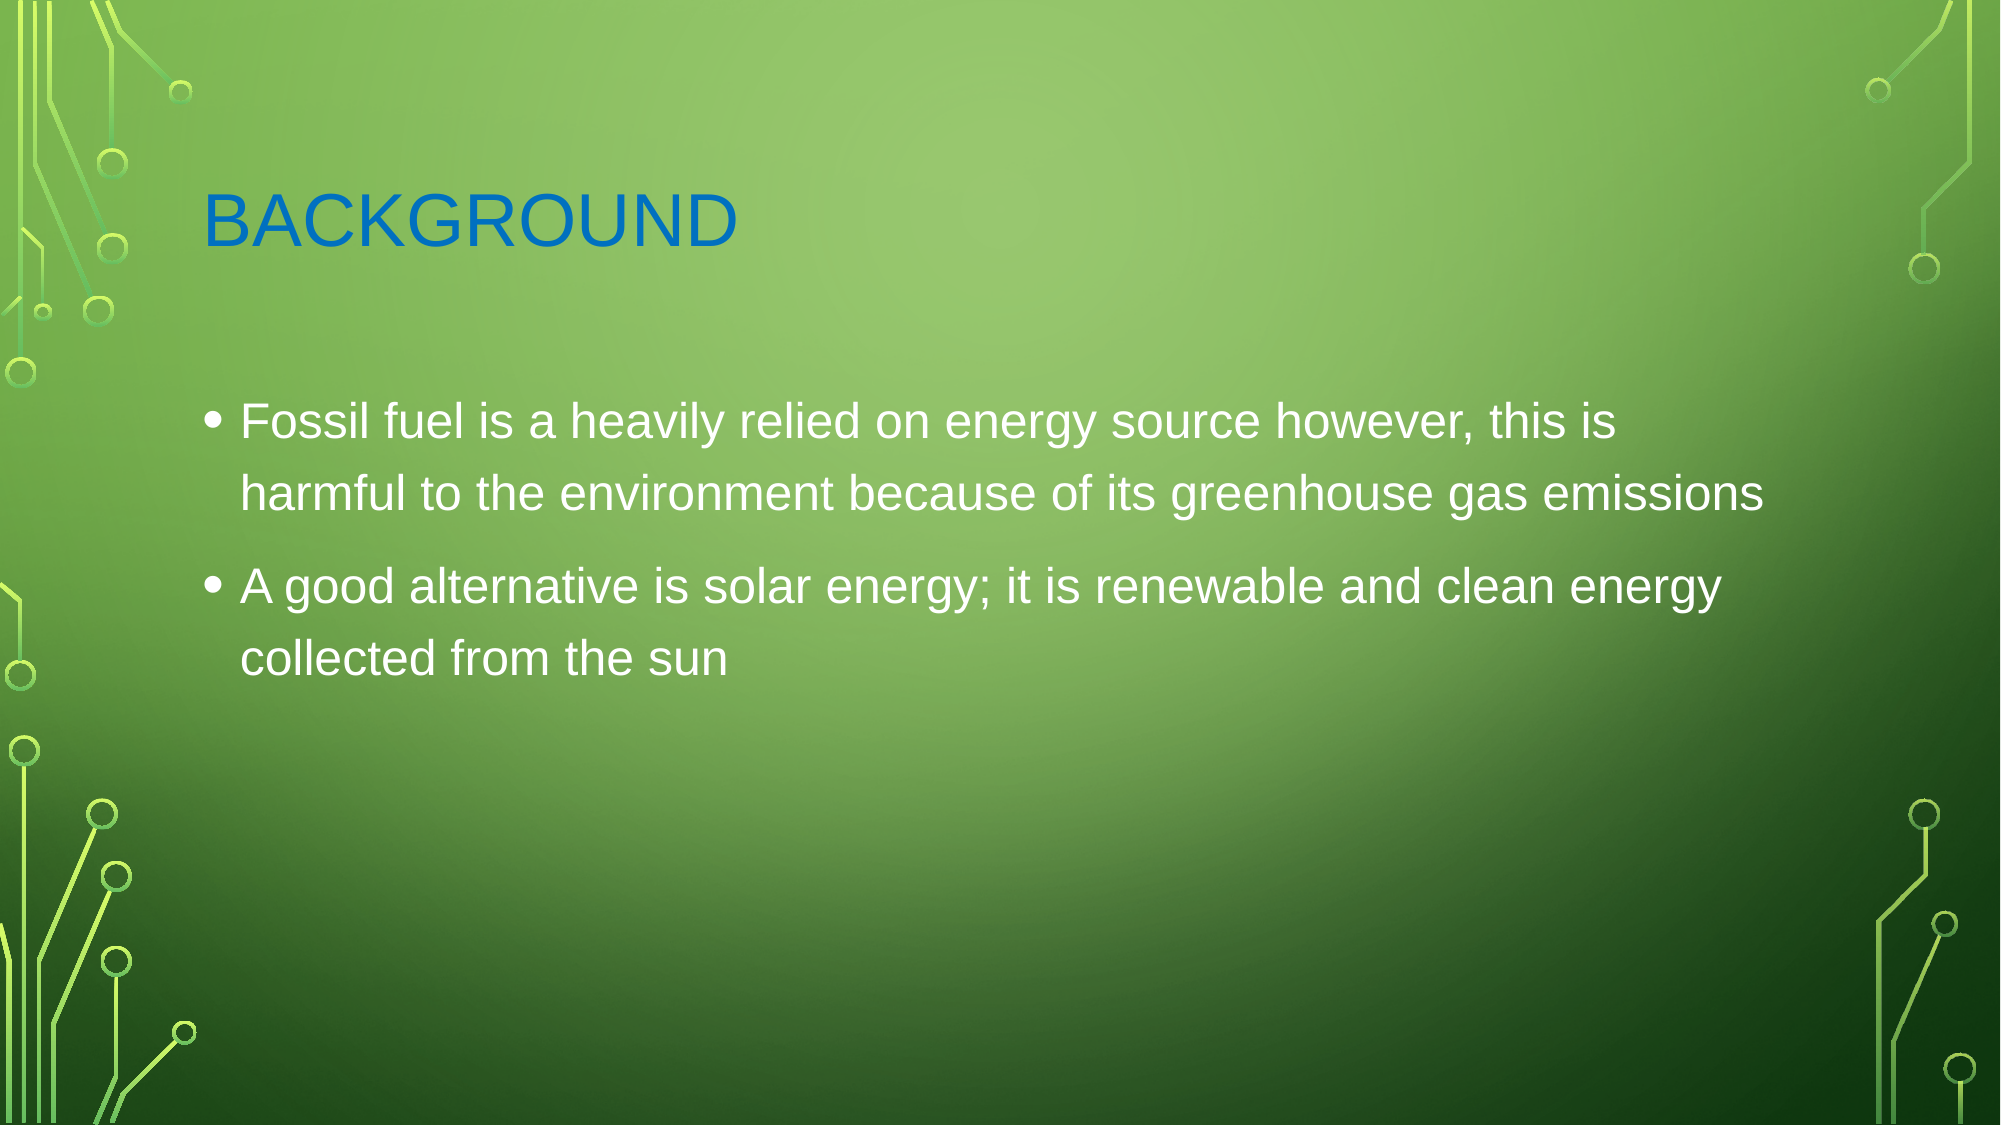

# BACKGROUND
Fossil fuel is a heavily relied on energy source however, this is harmful to the environment because of its greenhouse gas emissions
A good alternative is solar energy; it is renewable and clean energy collected from the sun